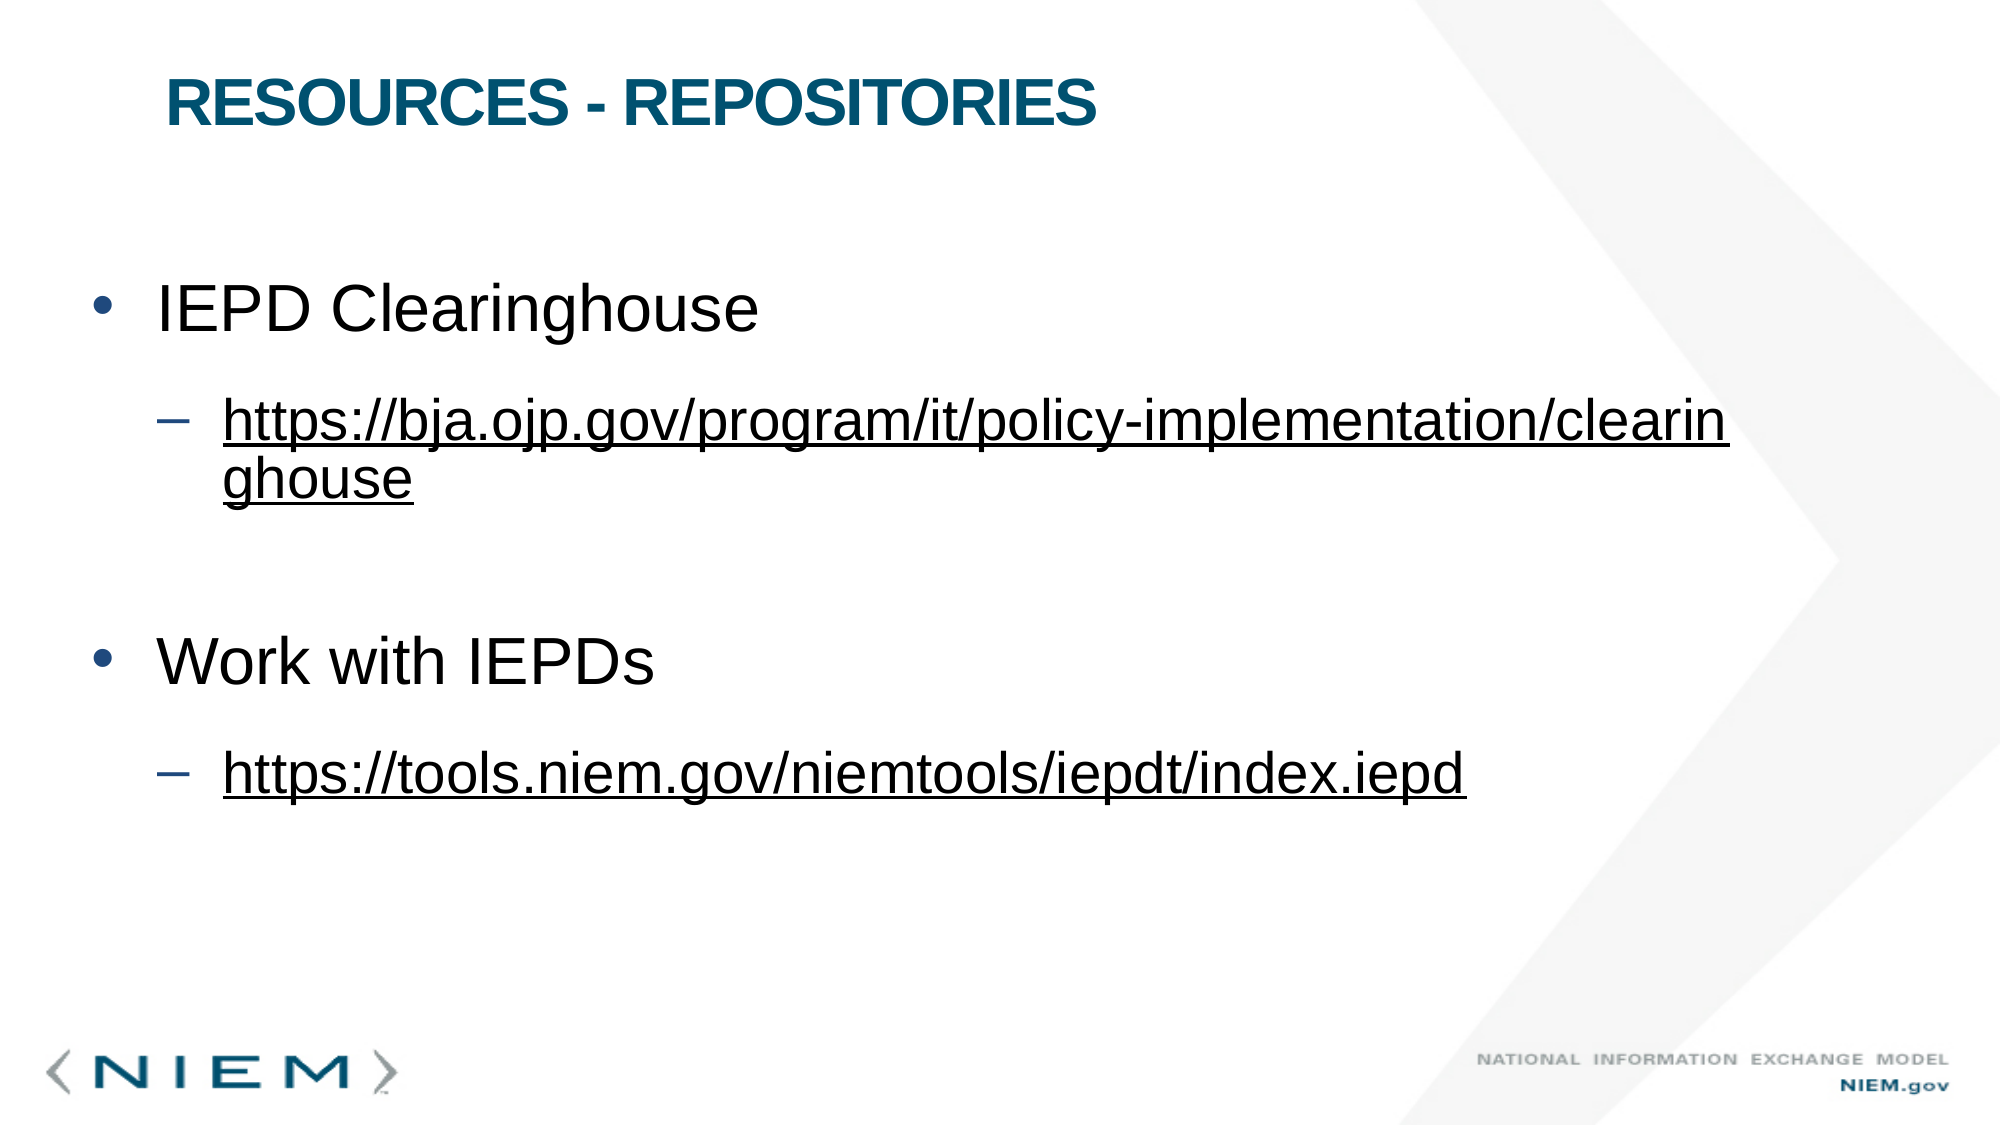

# Resources - Repositories
IEPD Clearinghouse
https://bja.ojp.gov/program/it/policy-implementation/clearinghouse
Work with IEPDs
https://tools.niem.gov/niemtools/iepdt/index.iepd